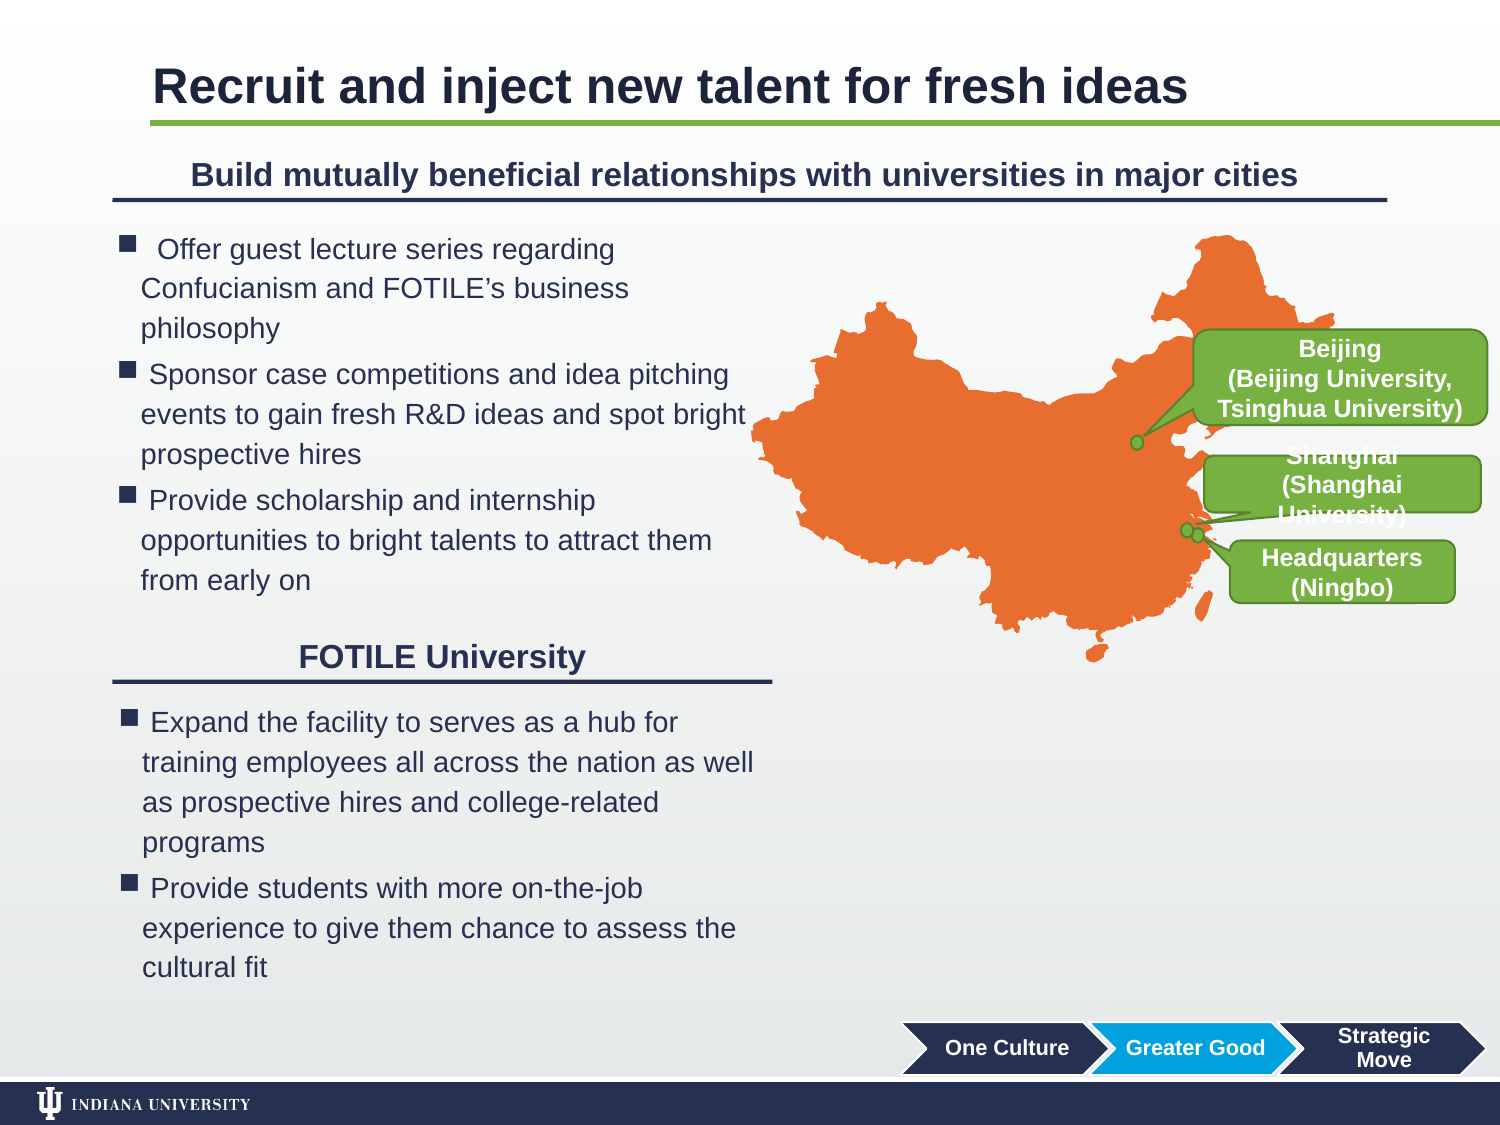

Recruit and inject new talent for fresh ideas
Build mutually beneficial relationships with universities in major cities

  Offer guest lecture series regarding Confucianism and FOTILE’s business philosophy
 Sponsor case competitions and idea pitching events to gain fresh R&D ideas and spot bright prospective hires
 Provide scholarship and internship opportunities to bright talents to attract them from early on

Beijing
(Beijing University, Tsinghua University)

Shanghai
(Shanghai University)

Headquarters
(Ningbo)
FOTILE University

 Expand the facility to serves as a hub for training employees all across the nation as well as prospective hires and college-related programs
 Provide students with more on-the-job experience to give them chance to assess the cultural fit
One Culture
Greater Good
Strategic Move